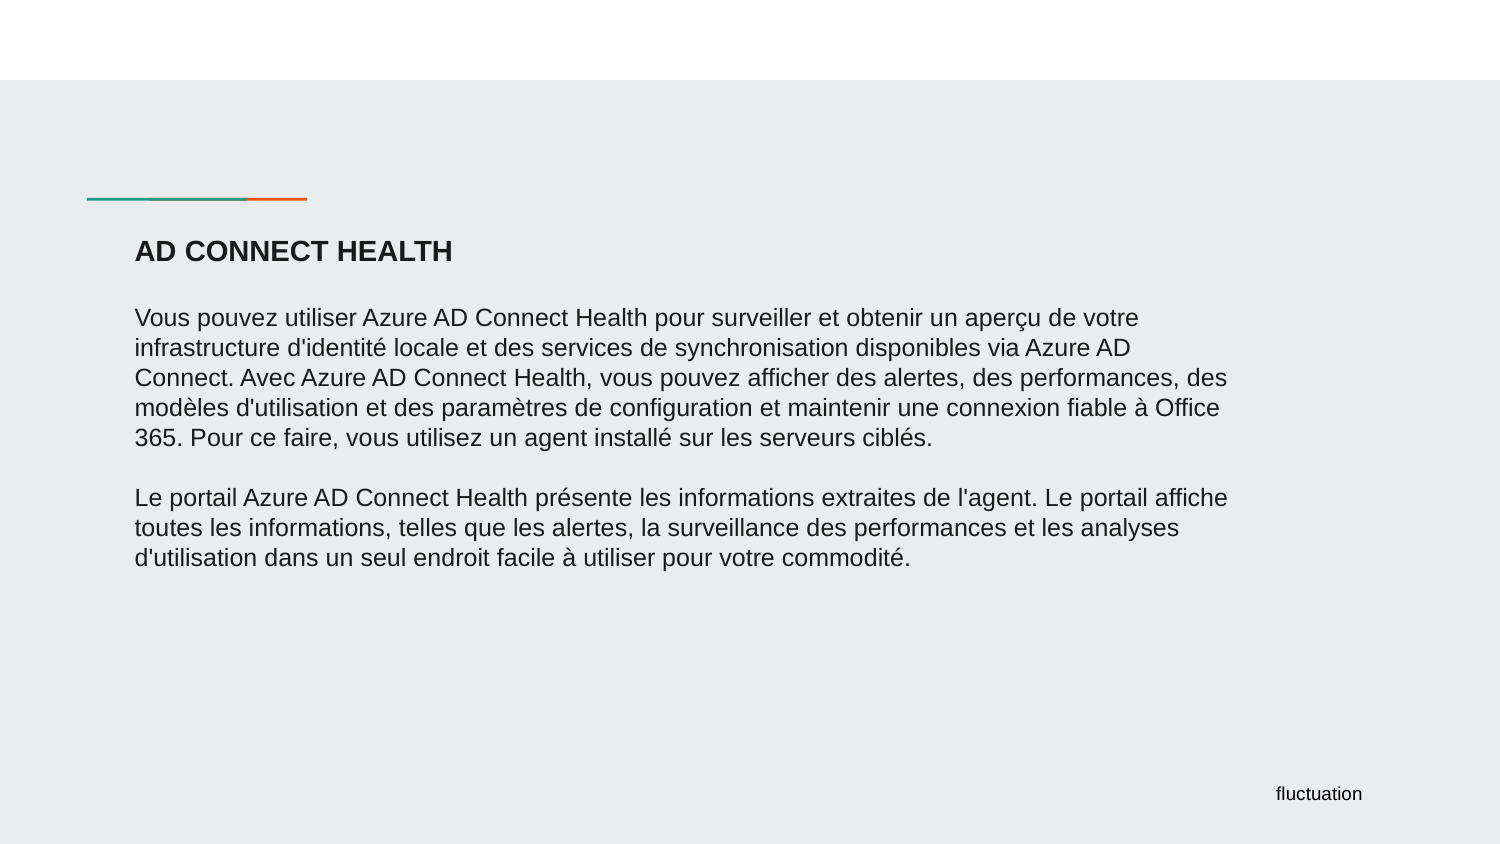

#
AD CONNECT HEALTH

Vous pouvez utiliser Azure AD Connect Health pour surveiller et obtenir un aperçu de votre infrastructure d'identité locale et des services de synchronisation disponibles via Azure AD Connect. Avec Azure AD Connect Health, vous pouvez afficher des alertes, des performances, des modèles d'utilisation et des paramètres de configuration et maintenir une connexion fiable à Office 365. Pour ce faire, vous utilisez un agent installé sur les serveurs ciblés.

Le portail Azure AD Connect Health présente les informations extraites de l'agent. Le portail affiche toutes les informations, telles que les alertes, la surveillance des performances et les analyses d'utilisation dans un seul endroit facile à utiliser pour votre commodité.